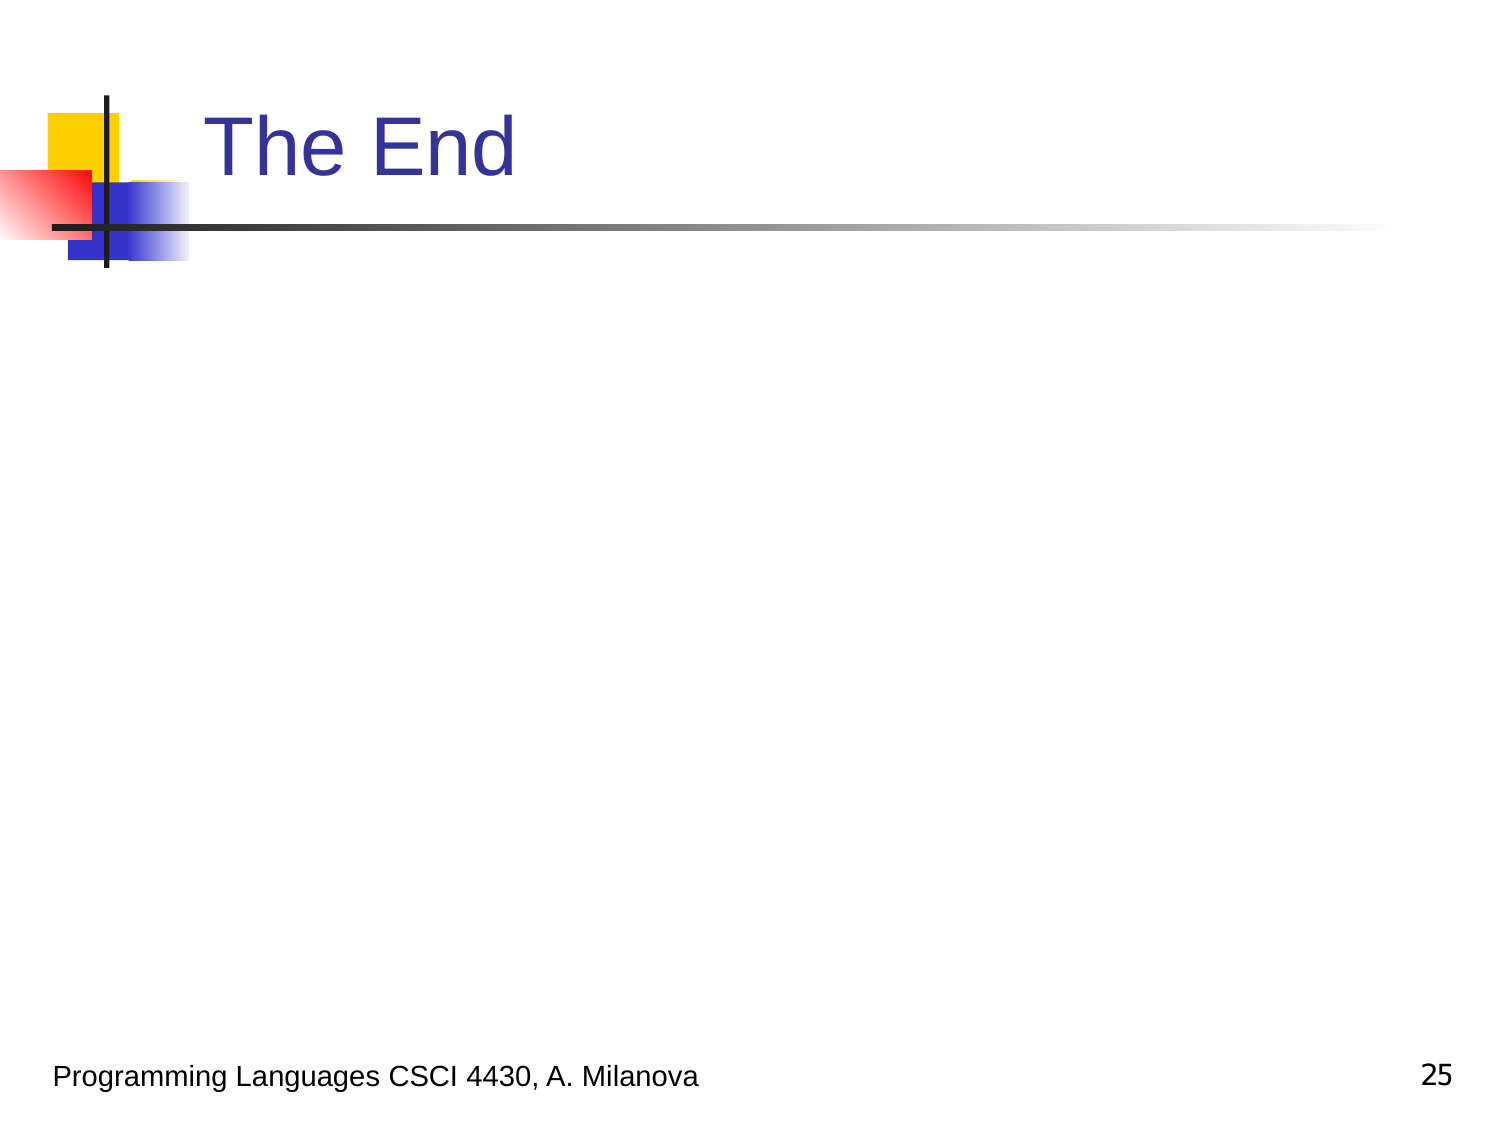

# The End

25
Programming Languages CSCI 4430, A. Milanova